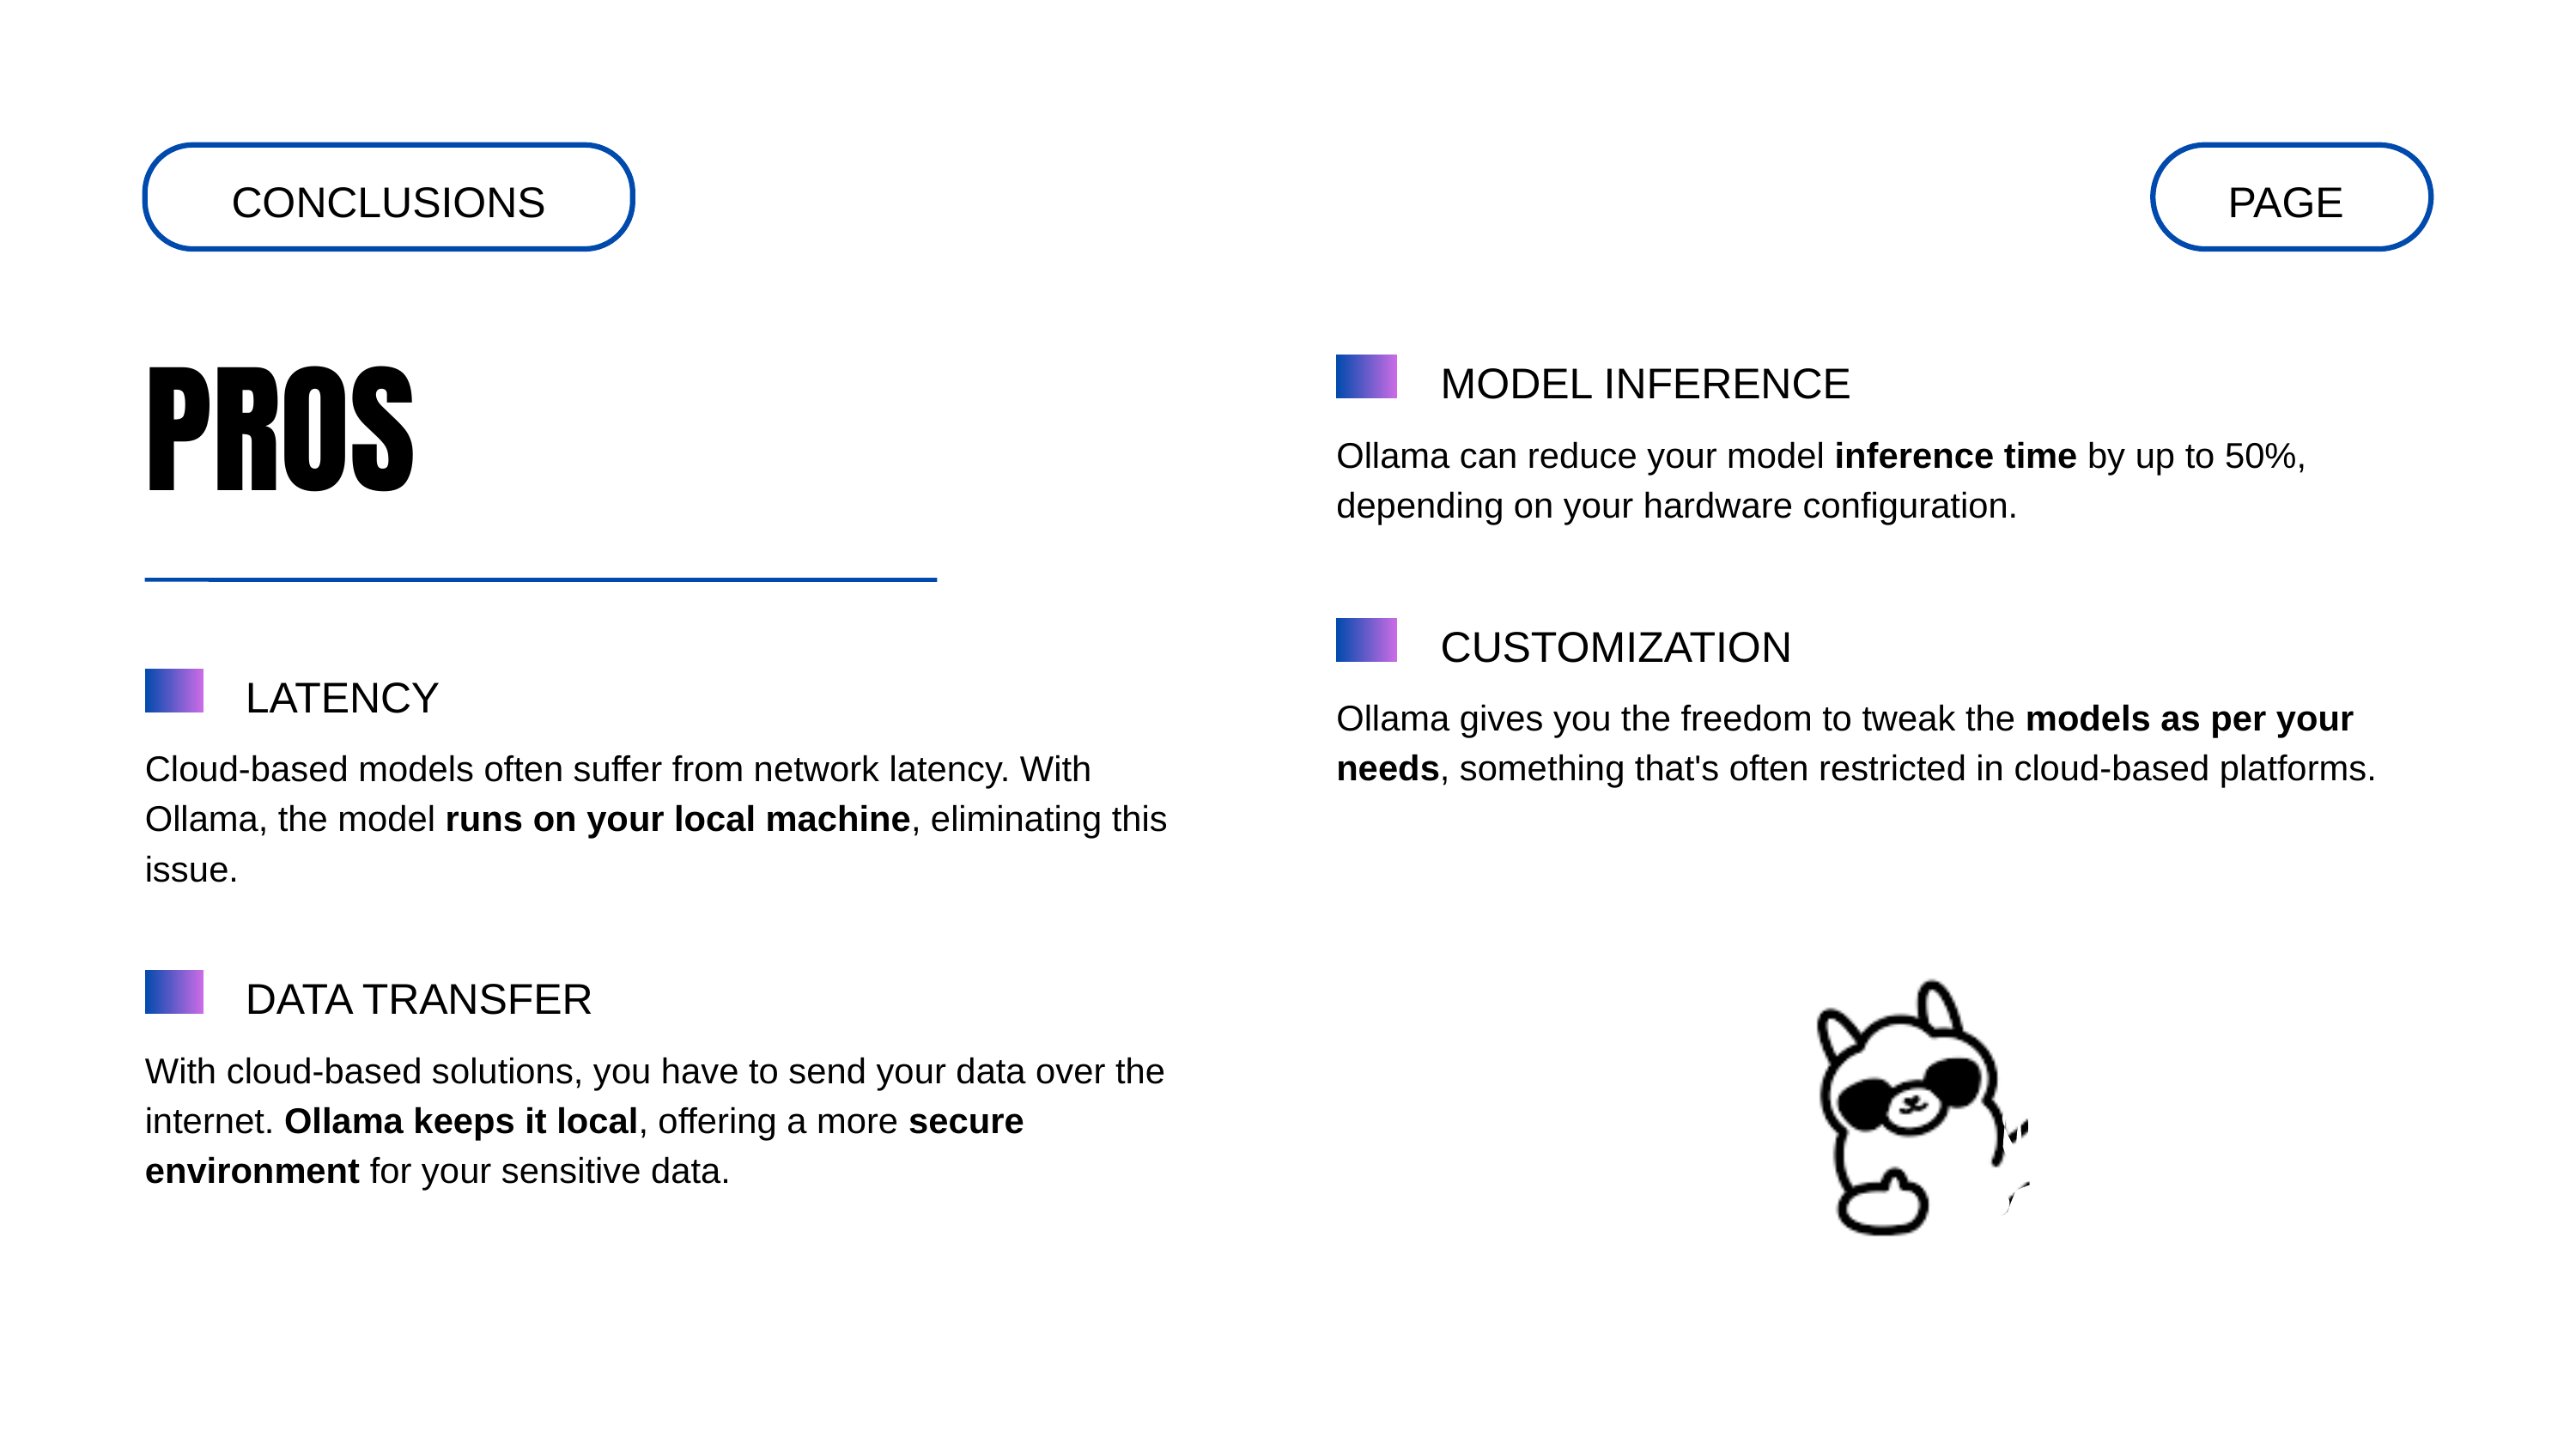

CONCLUSIONS
PAGE
MODEL INFERENCE

Ollama can reduce your model inference time by up to 50%, depending on your hardware configuration.
PROS

CUSTOMIZATION

Ollama gives you the freedom to tweak the models as per your needs, something that's often restricted in cloud-based platforms.
LATENCY

Cloud-based models often suffer from network latency. With Ollama, the model runs on your local machine, eliminating this issue.

DATA TRANSFER

With cloud-based solutions, you have to send your data over the internet. Ollama keeps it local, offering a more secure environment for your sensitive data.